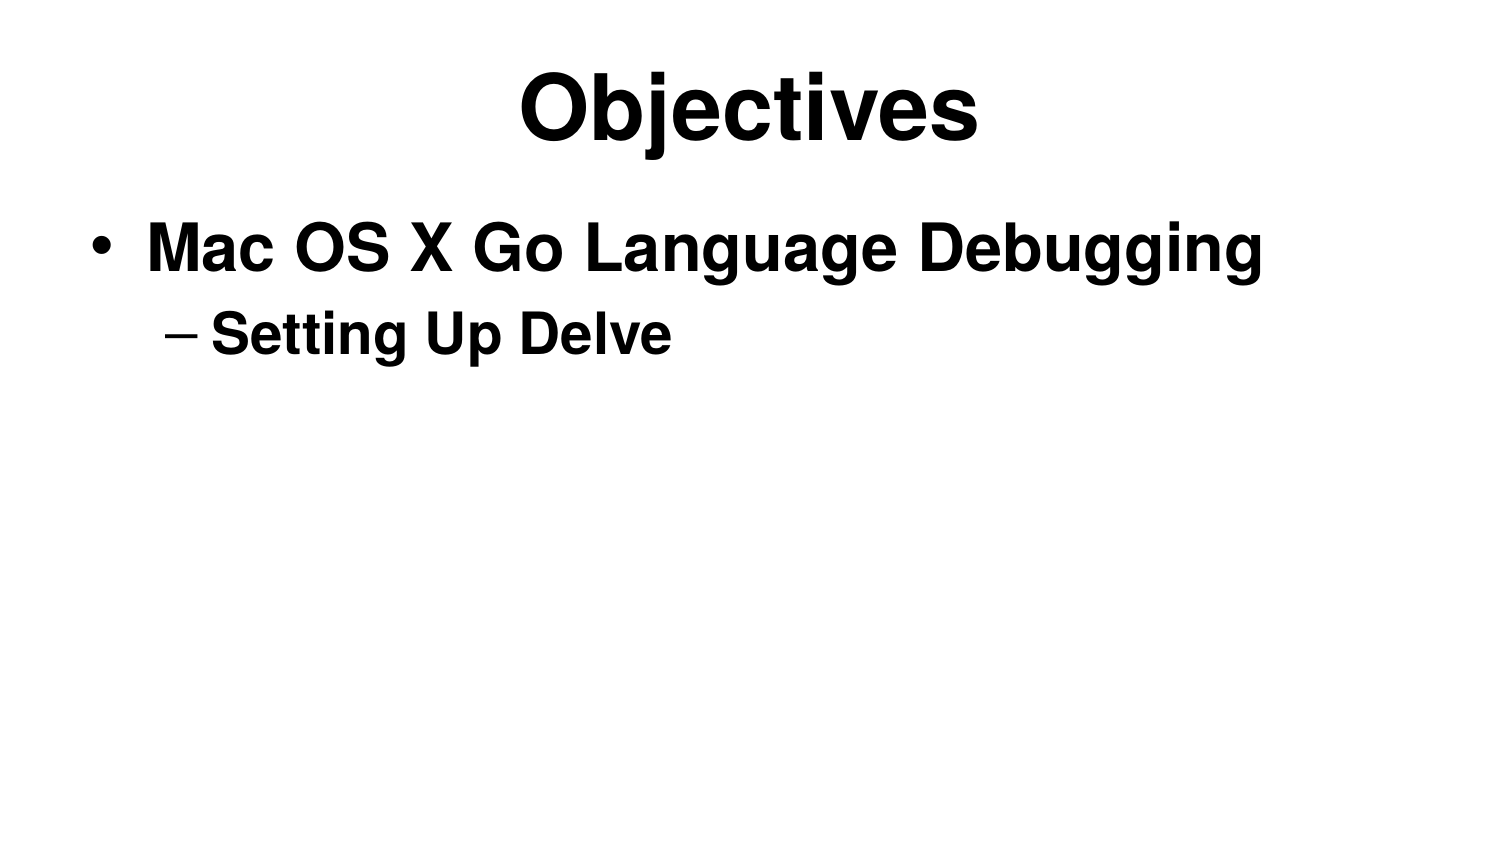

# Objectives
Mac OS X Go Language Debugging
Setting Up Delve